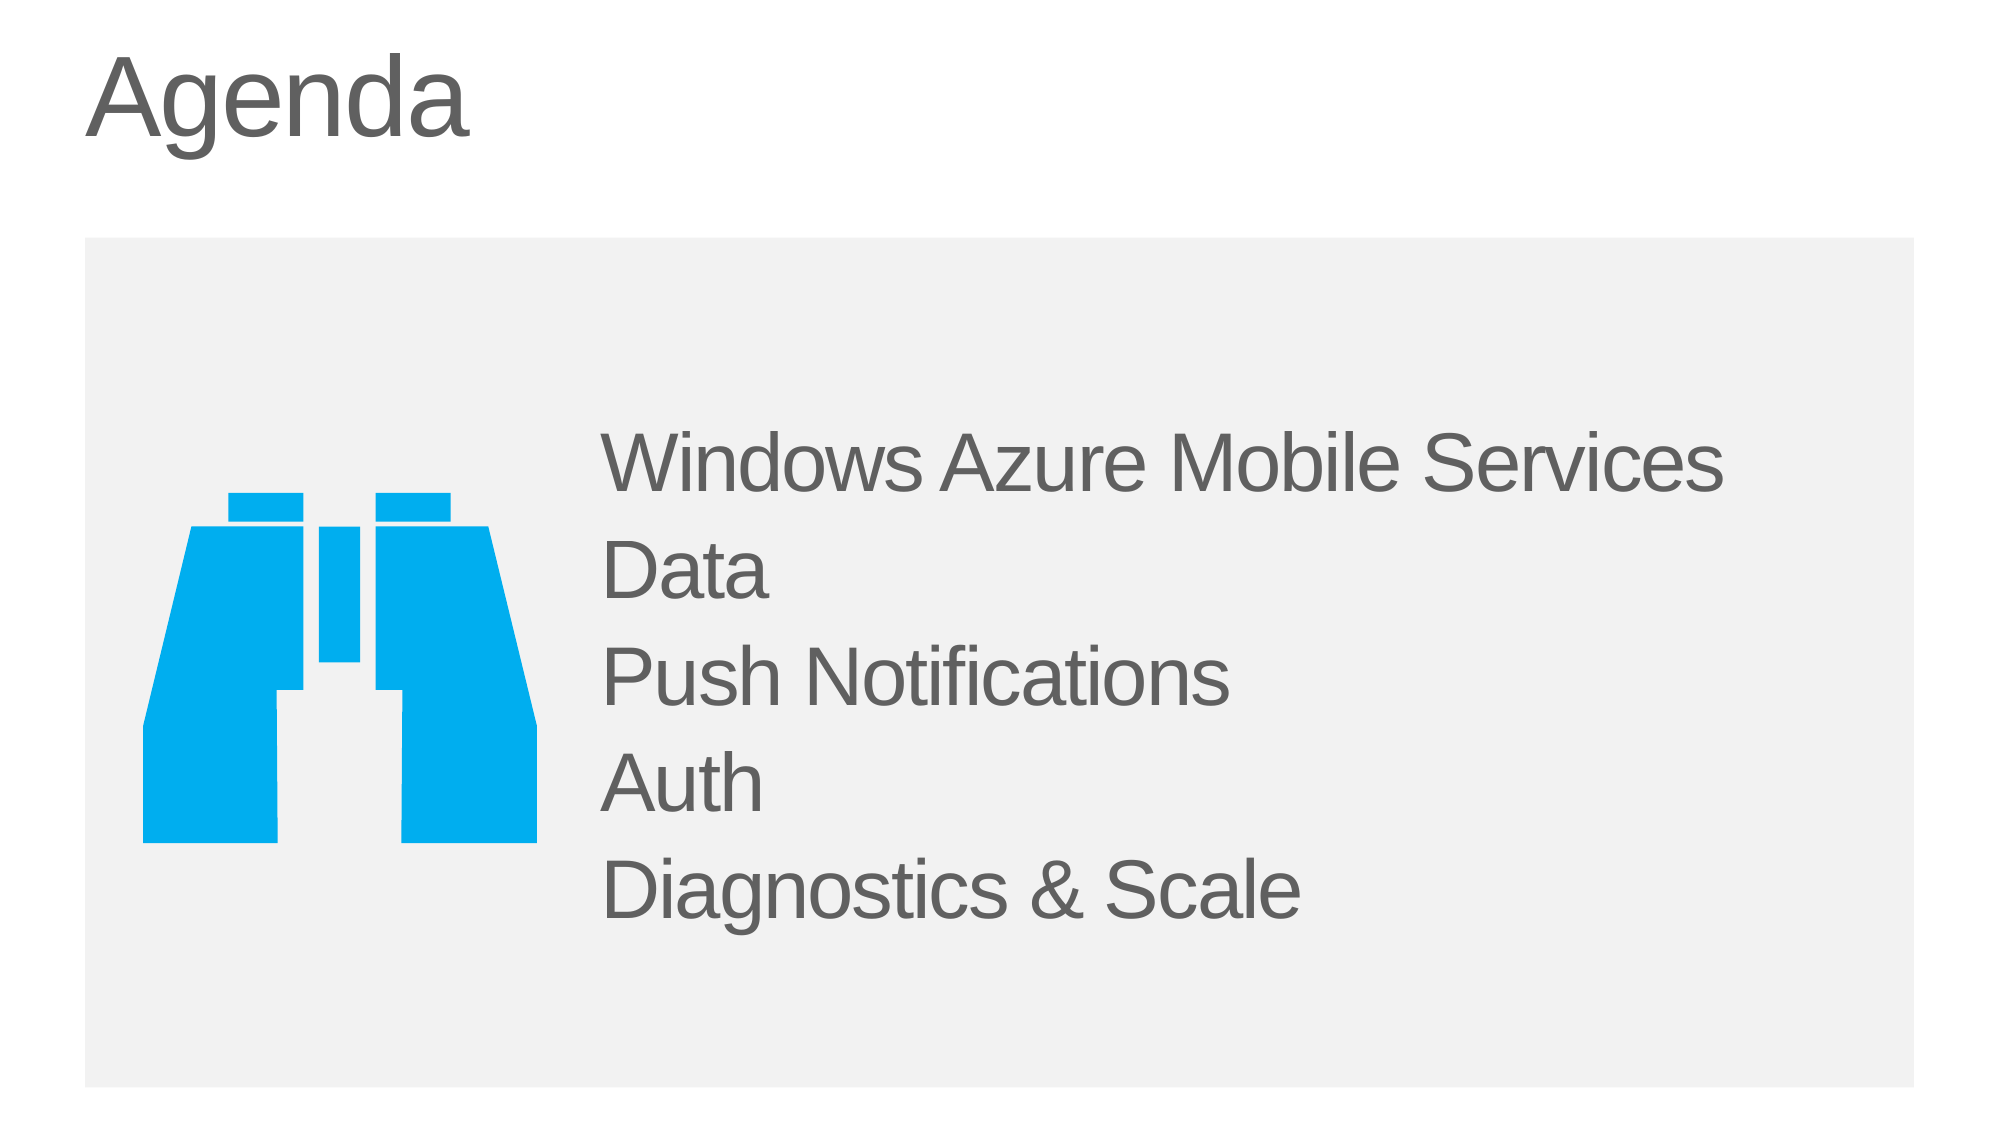

Agenda
Windows Azure Mobile Services
Data
Push Notifications
Auth
Diagnostics & Scale